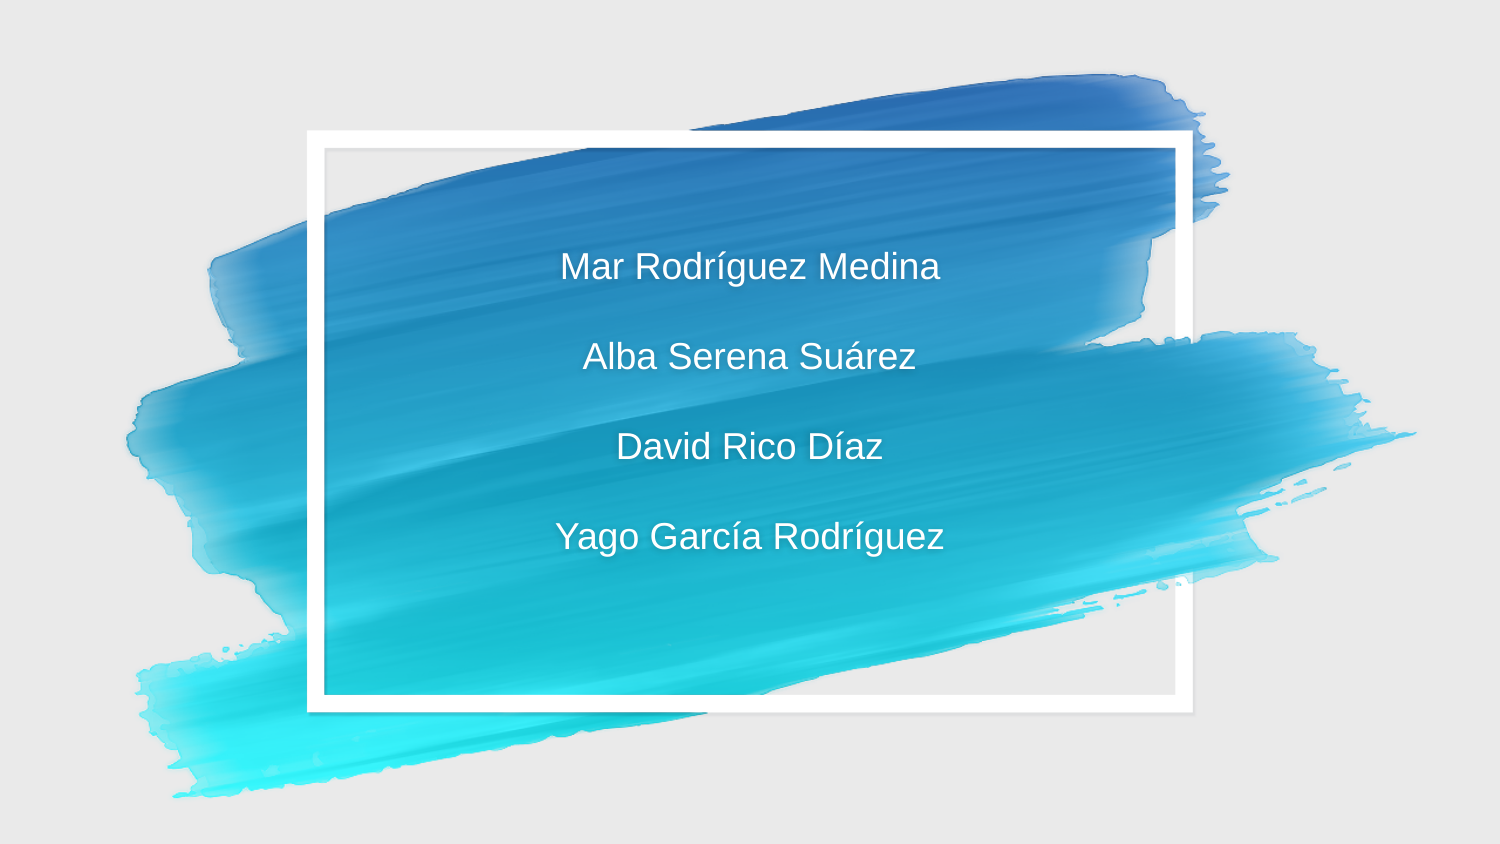

Mar Rodríguez Medina

Alba Serena Suárez

David Rico Díaz

Yago García Rodríguez